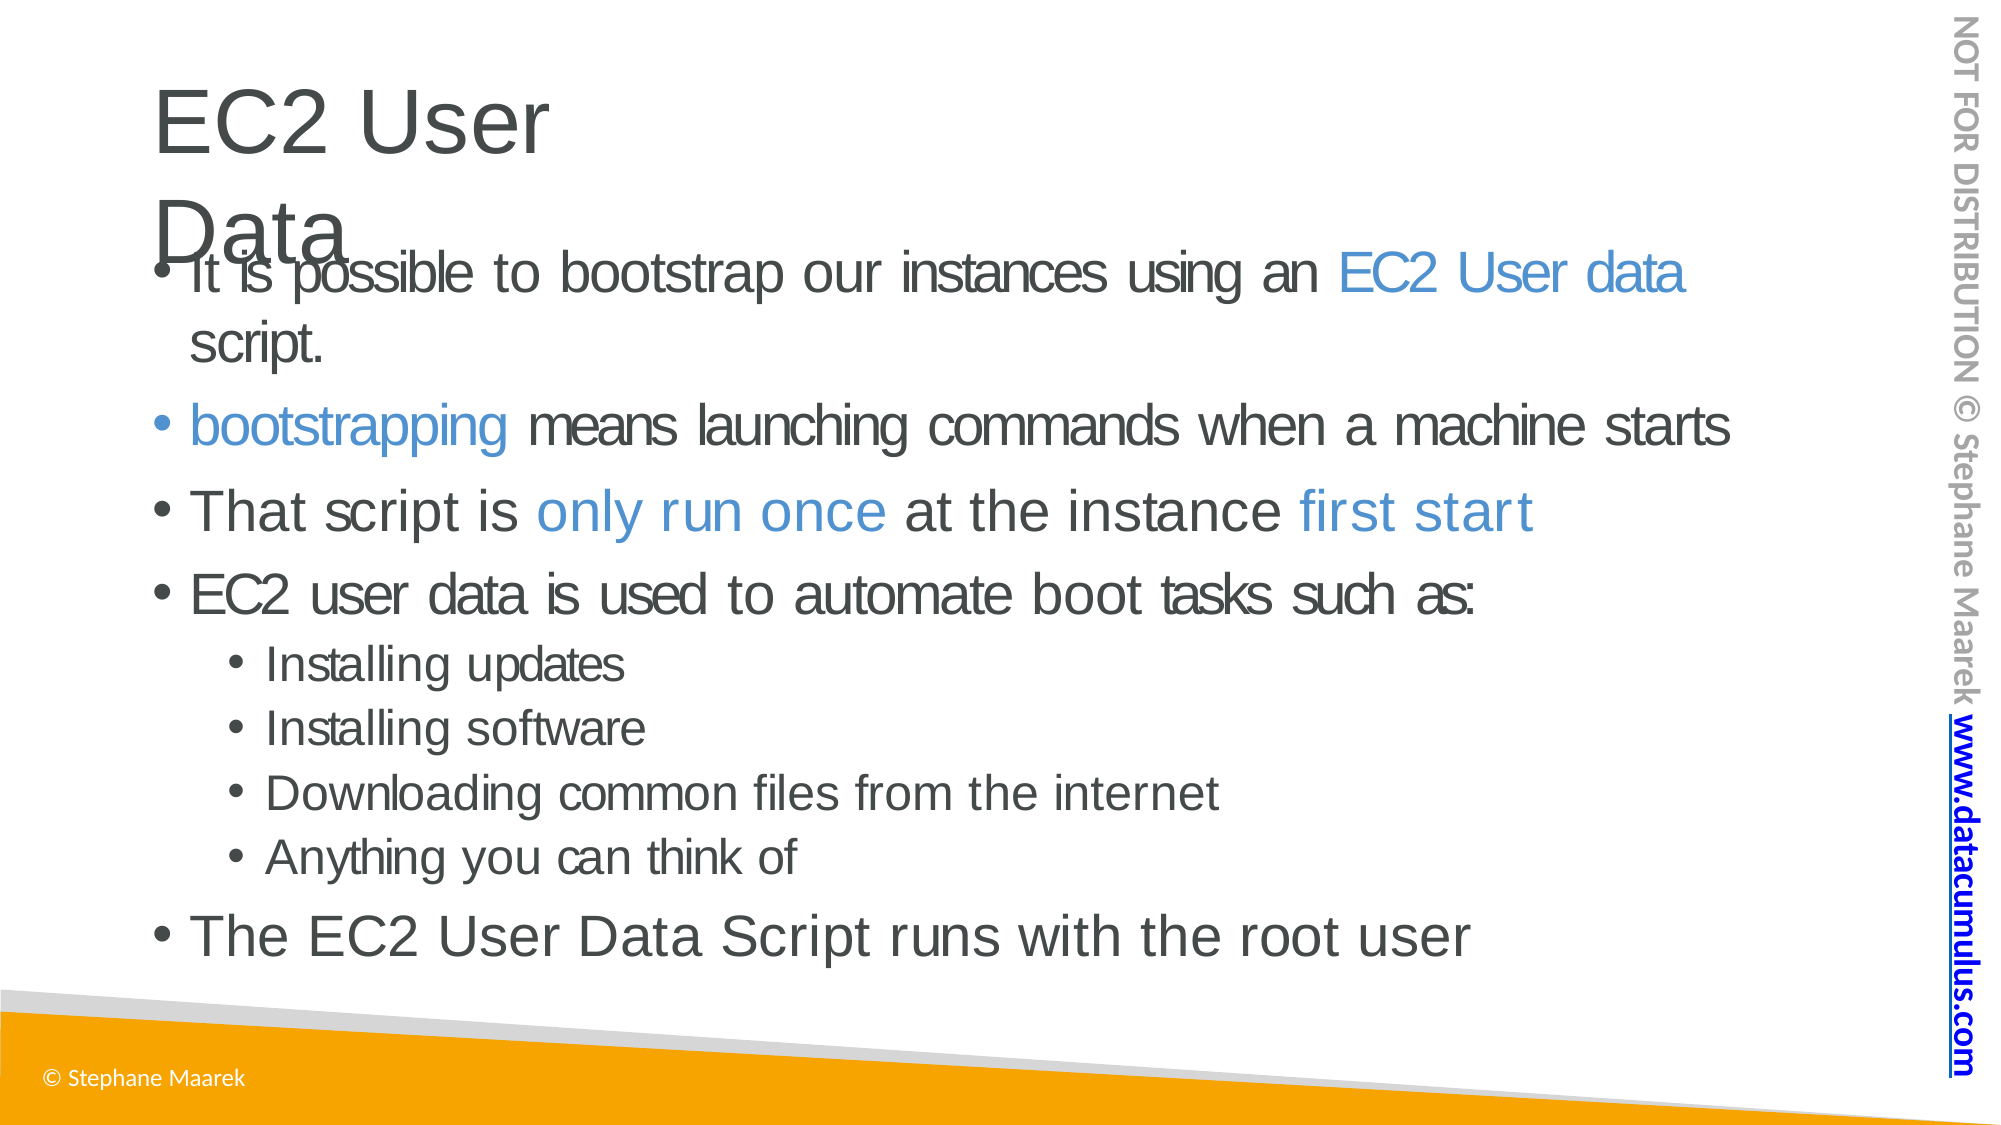

NOT FOR DISTRIBUTION © Stephane Maarek www.datacumulus.com
# EC2 User Data
It is possible to bootstrap our instances using an EC2 User data script.
bootstrapping means launching commands when a machine starts
That script is only run once at the instance first start
EC2 user data is used to automate boot tasks such as:
Installing updates
Installing software
Downloading common files from the internet
Anything you can think of
The EC2 User Data Script runs with the root user
© Stephane Maarek